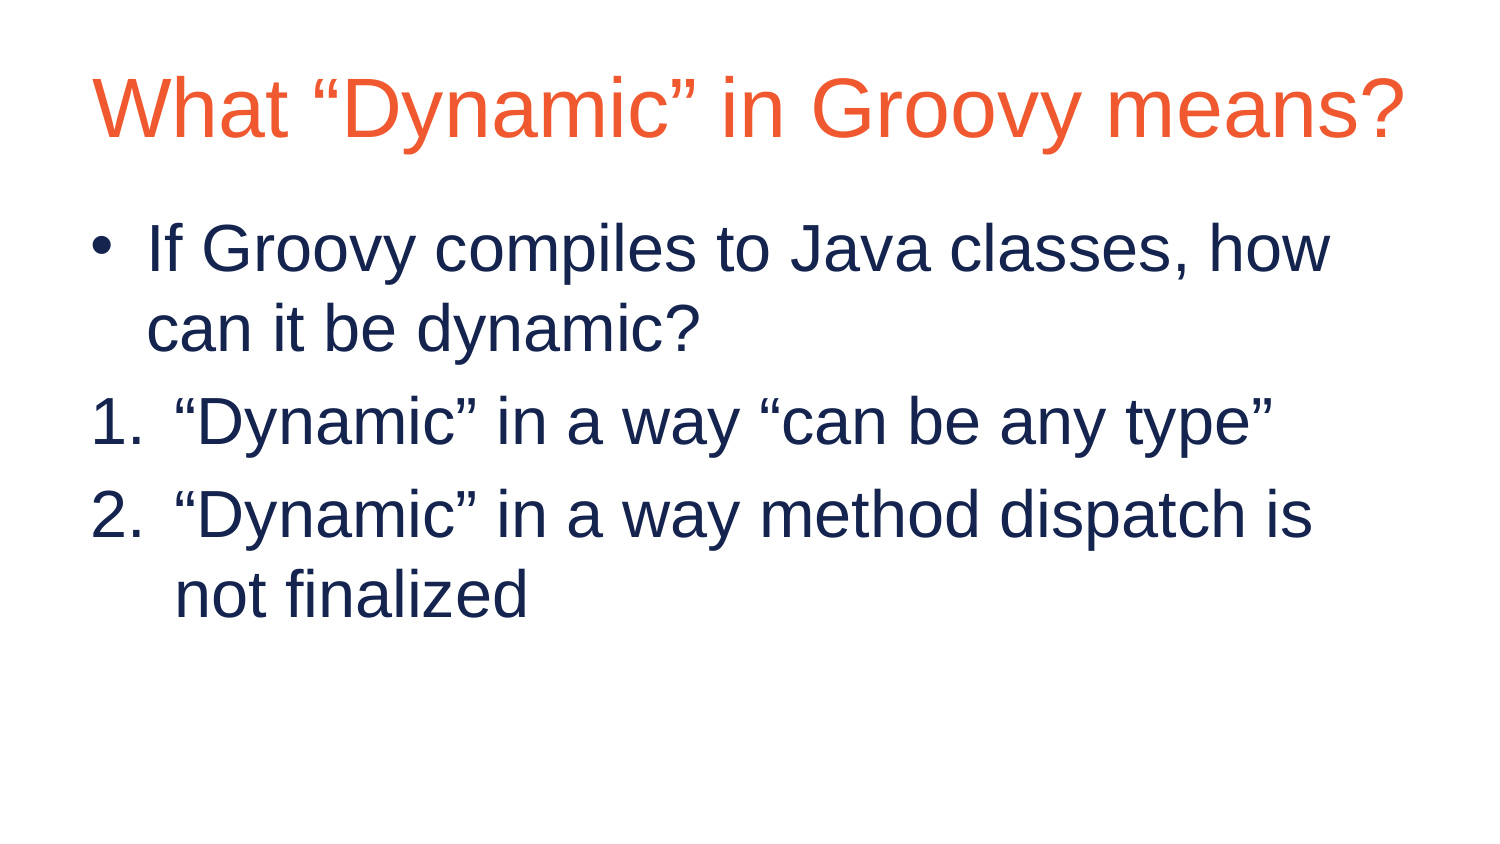

# What “Dynamic” in Groovy means?
If Groovy compiles to Java classes, how can it be dynamic?
“Dynamic” in a way “can be any type”
“Dynamic” in a way method dispatch is not finalized